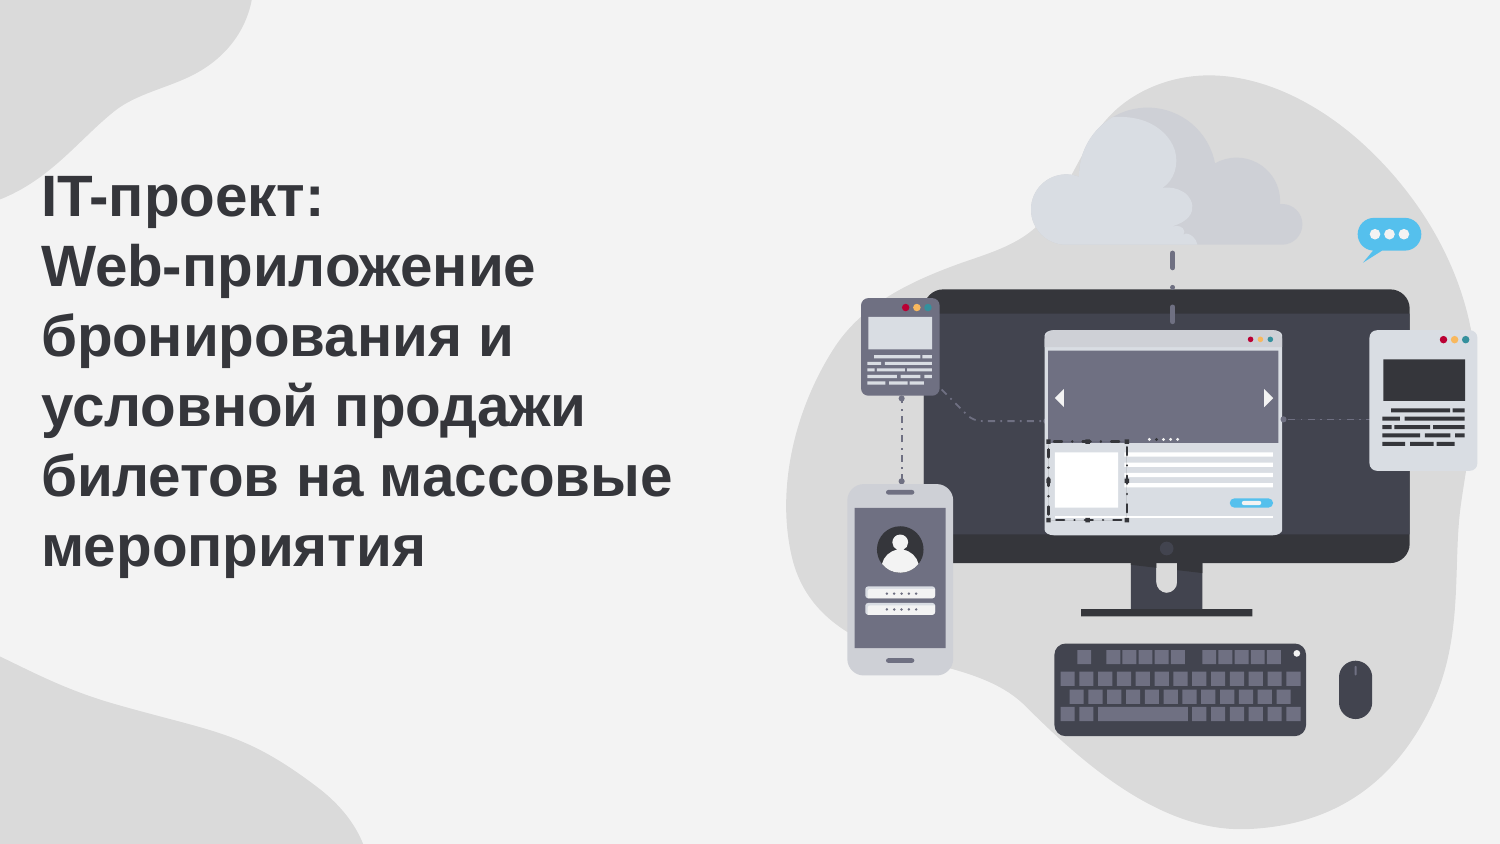

# IT-проект:
Web-приложение бронирования и условной продажи билетов на массовые мероприятия